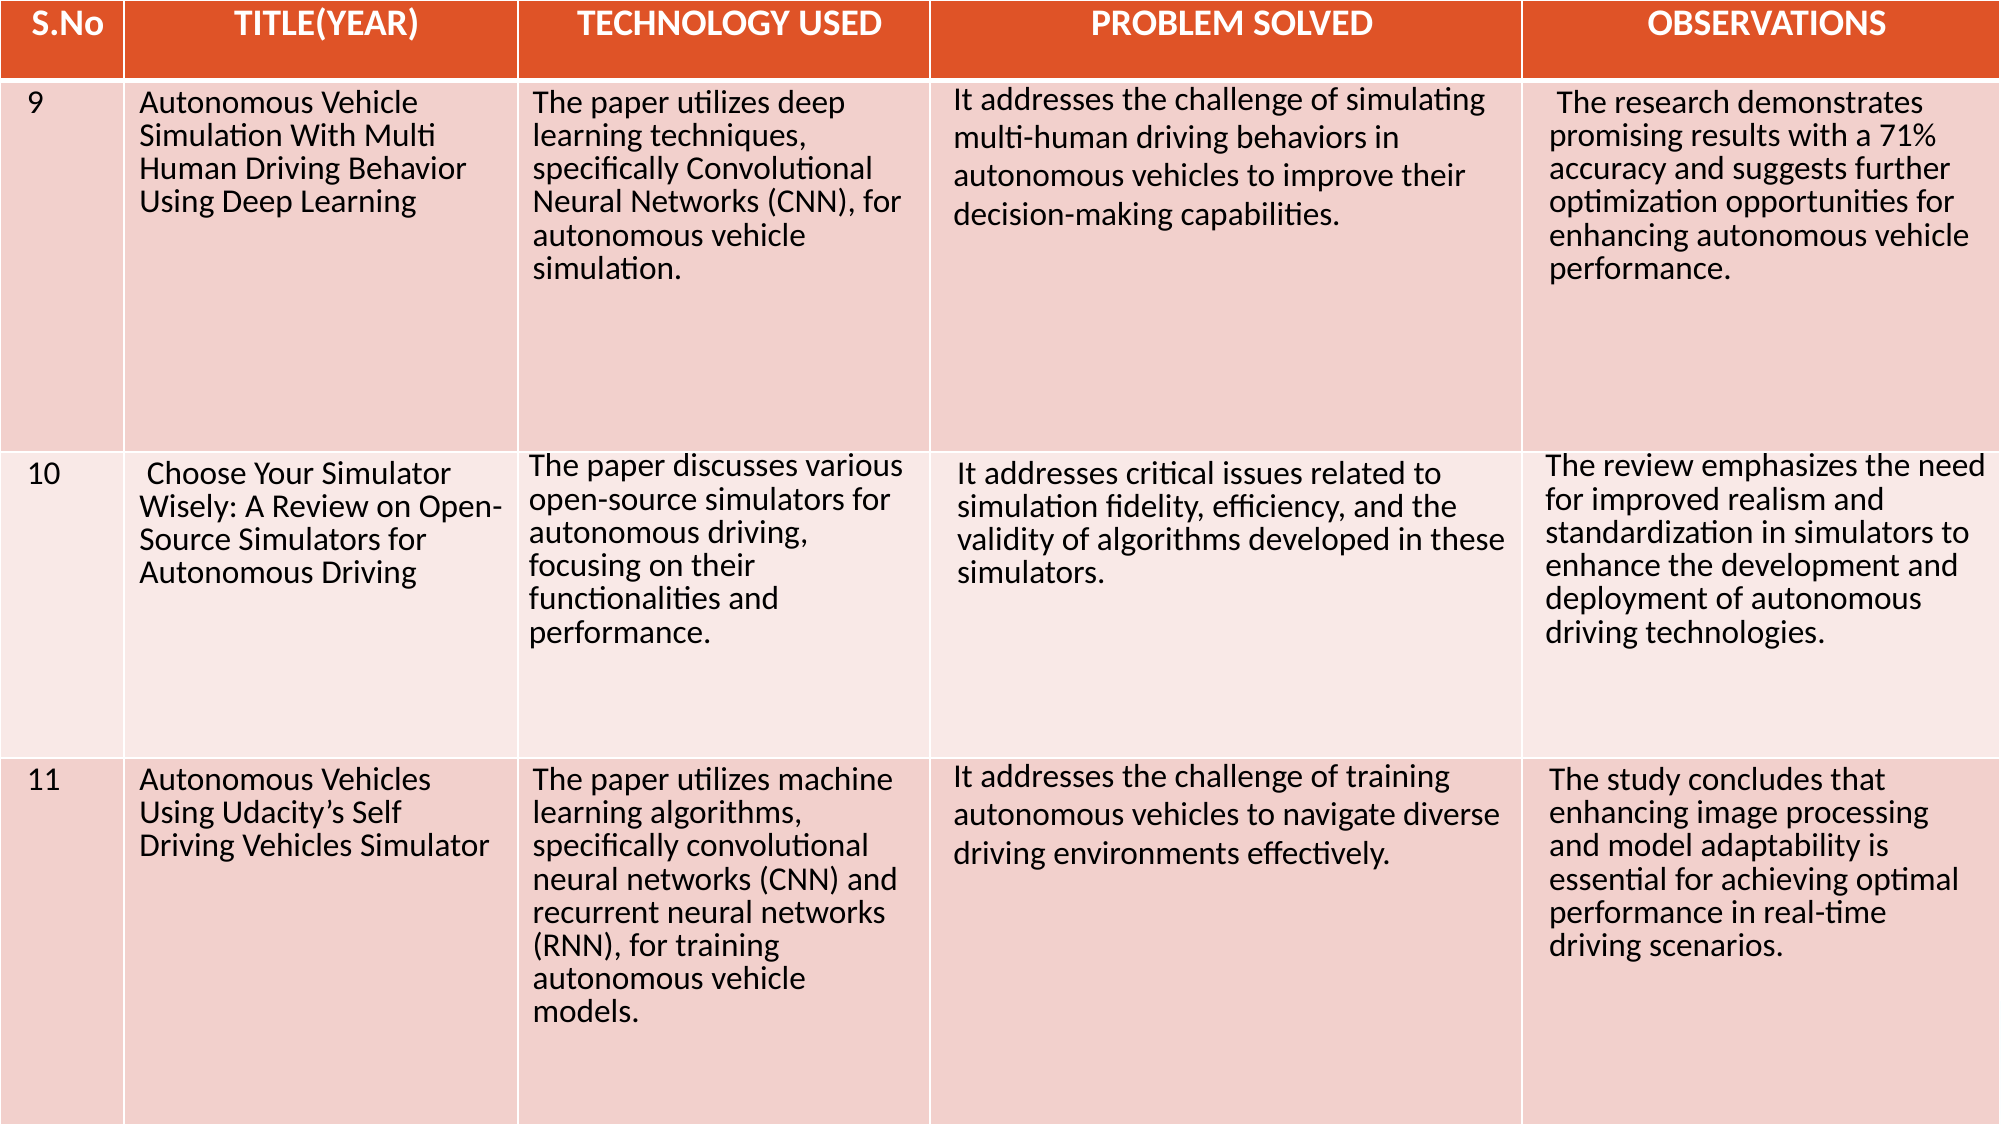

| S.No | TITLE(YEAR) | TECHNOLOGY USED | PROBLEM SOLVED | OBSERVATIONS |
| --- | --- | --- | --- | --- |
| 9 | Autonomous Vehicle Simulation With Multi Human Driving Behavior Using Deep Learning | The paper utilizes deep learning techniques, specifically Convolutional Neural Networks (CNN), for autonomous vehicle simulation. | It addresses the challenge of simulating multi-human driving behaviors in autonomous vehicles to improve their decision-making capabilities. | The research demonstrates promising results with a 71% accuracy and suggests further optimization opportunities for enhancing autonomous vehicle performance. |
| 10 | Choose Your Simulator Wisely: A Review on Open-Source Simulators for Autonomous Driving | The paper discusses various open-source simulators for autonomous driving, focusing on their functionalities and performance. | It addresses critical issues related to simulation fidelity, efficiency, and the validity of algorithms developed in these simulators. | The review emphasizes the need for improved realism and standardization in simulators to enhance the development and deployment of autonomous driving technologies. |
| 11 | Autonomous Vehicles Using Udacity’s Self Driving Vehicles Simulator | The paper utilizes machine learning algorithms, specifically convolutional neural networks (CNN) and recurrent neural networks (RNN), for training autonomous vehicle models. | It addresses the challenge of training autonomous vehicles to navigate diverse driving environments effectively. | The study concludes that enhancing image processing and model adaptability is essential for achieving optimal performance in real-time driving scenarios. |